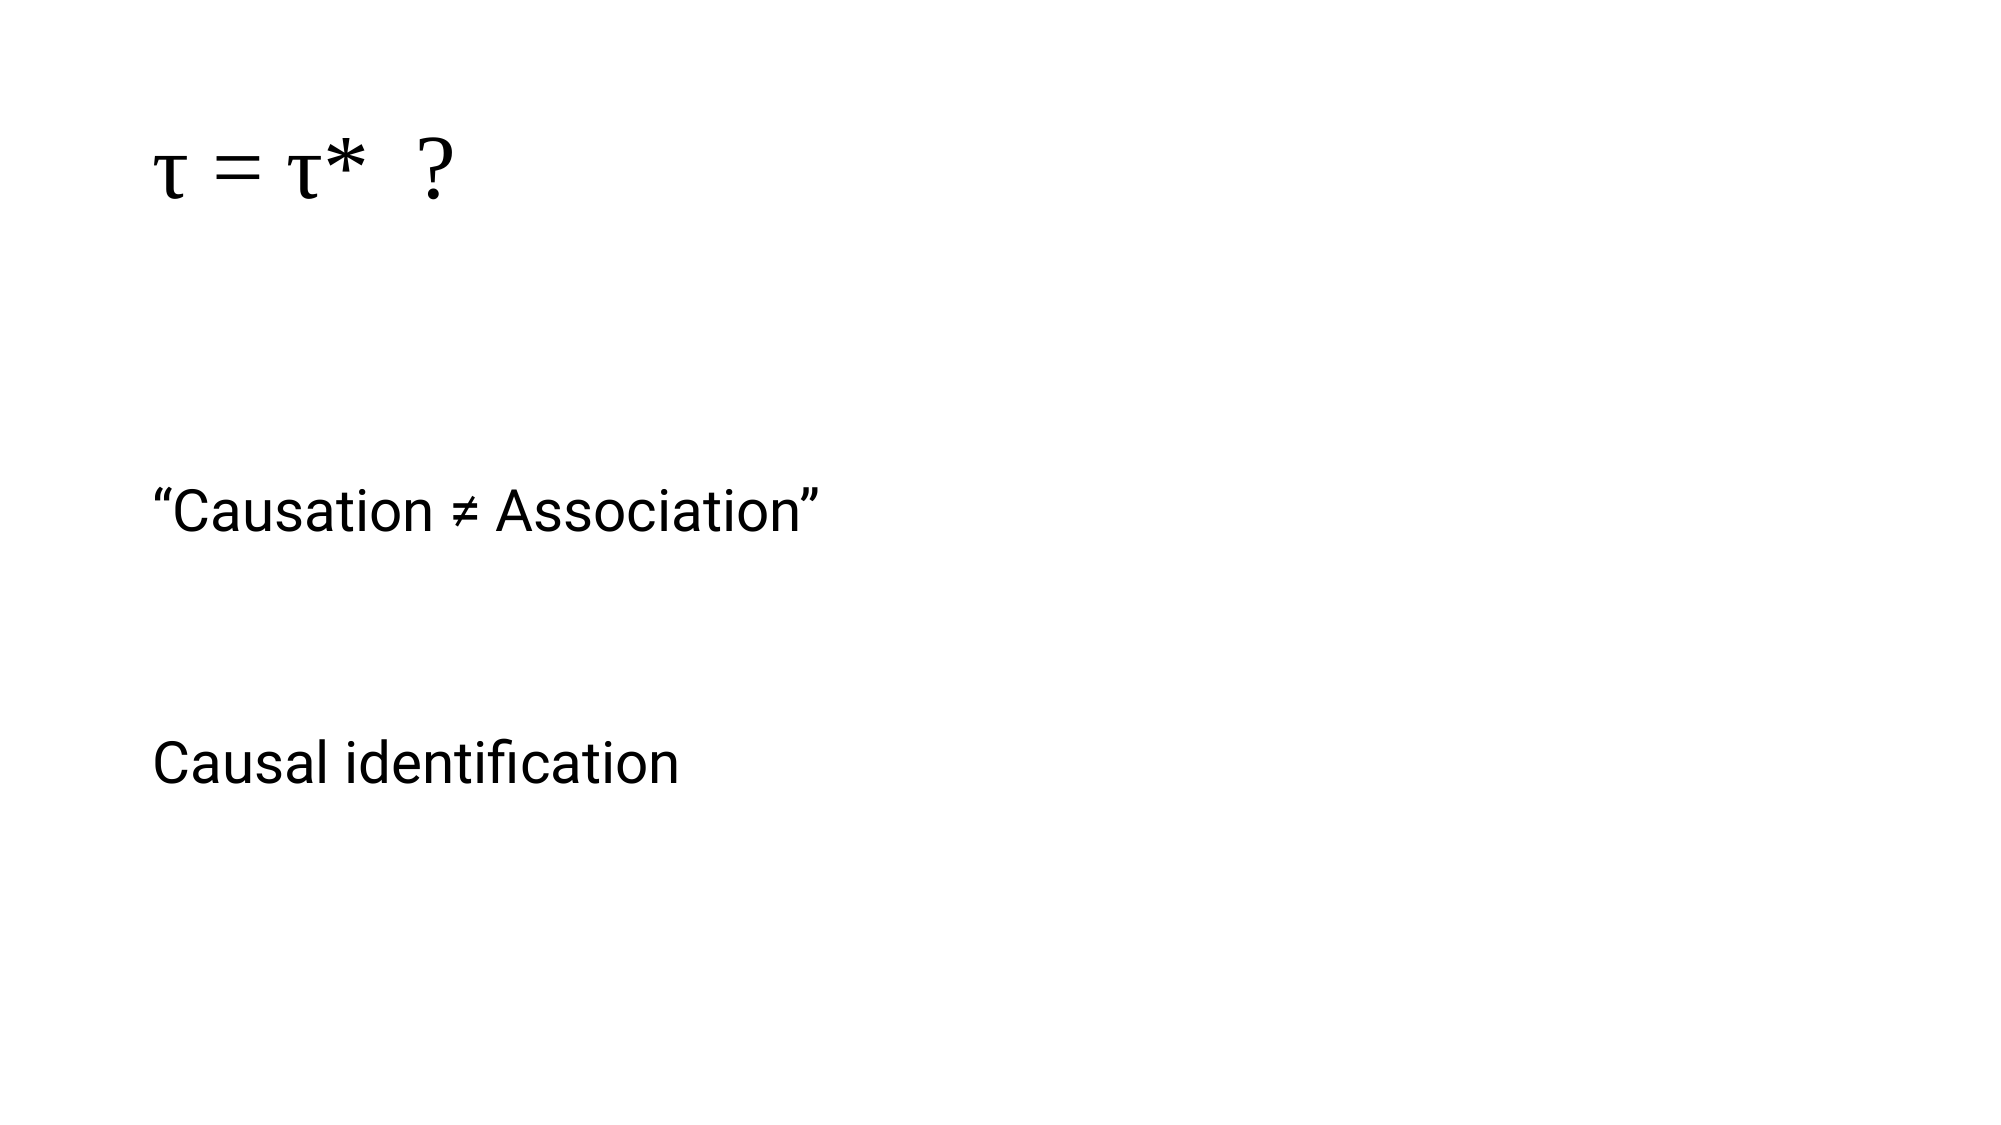

# τ = τ*  ?

“Causation ≠ Association”

Causal identification
84